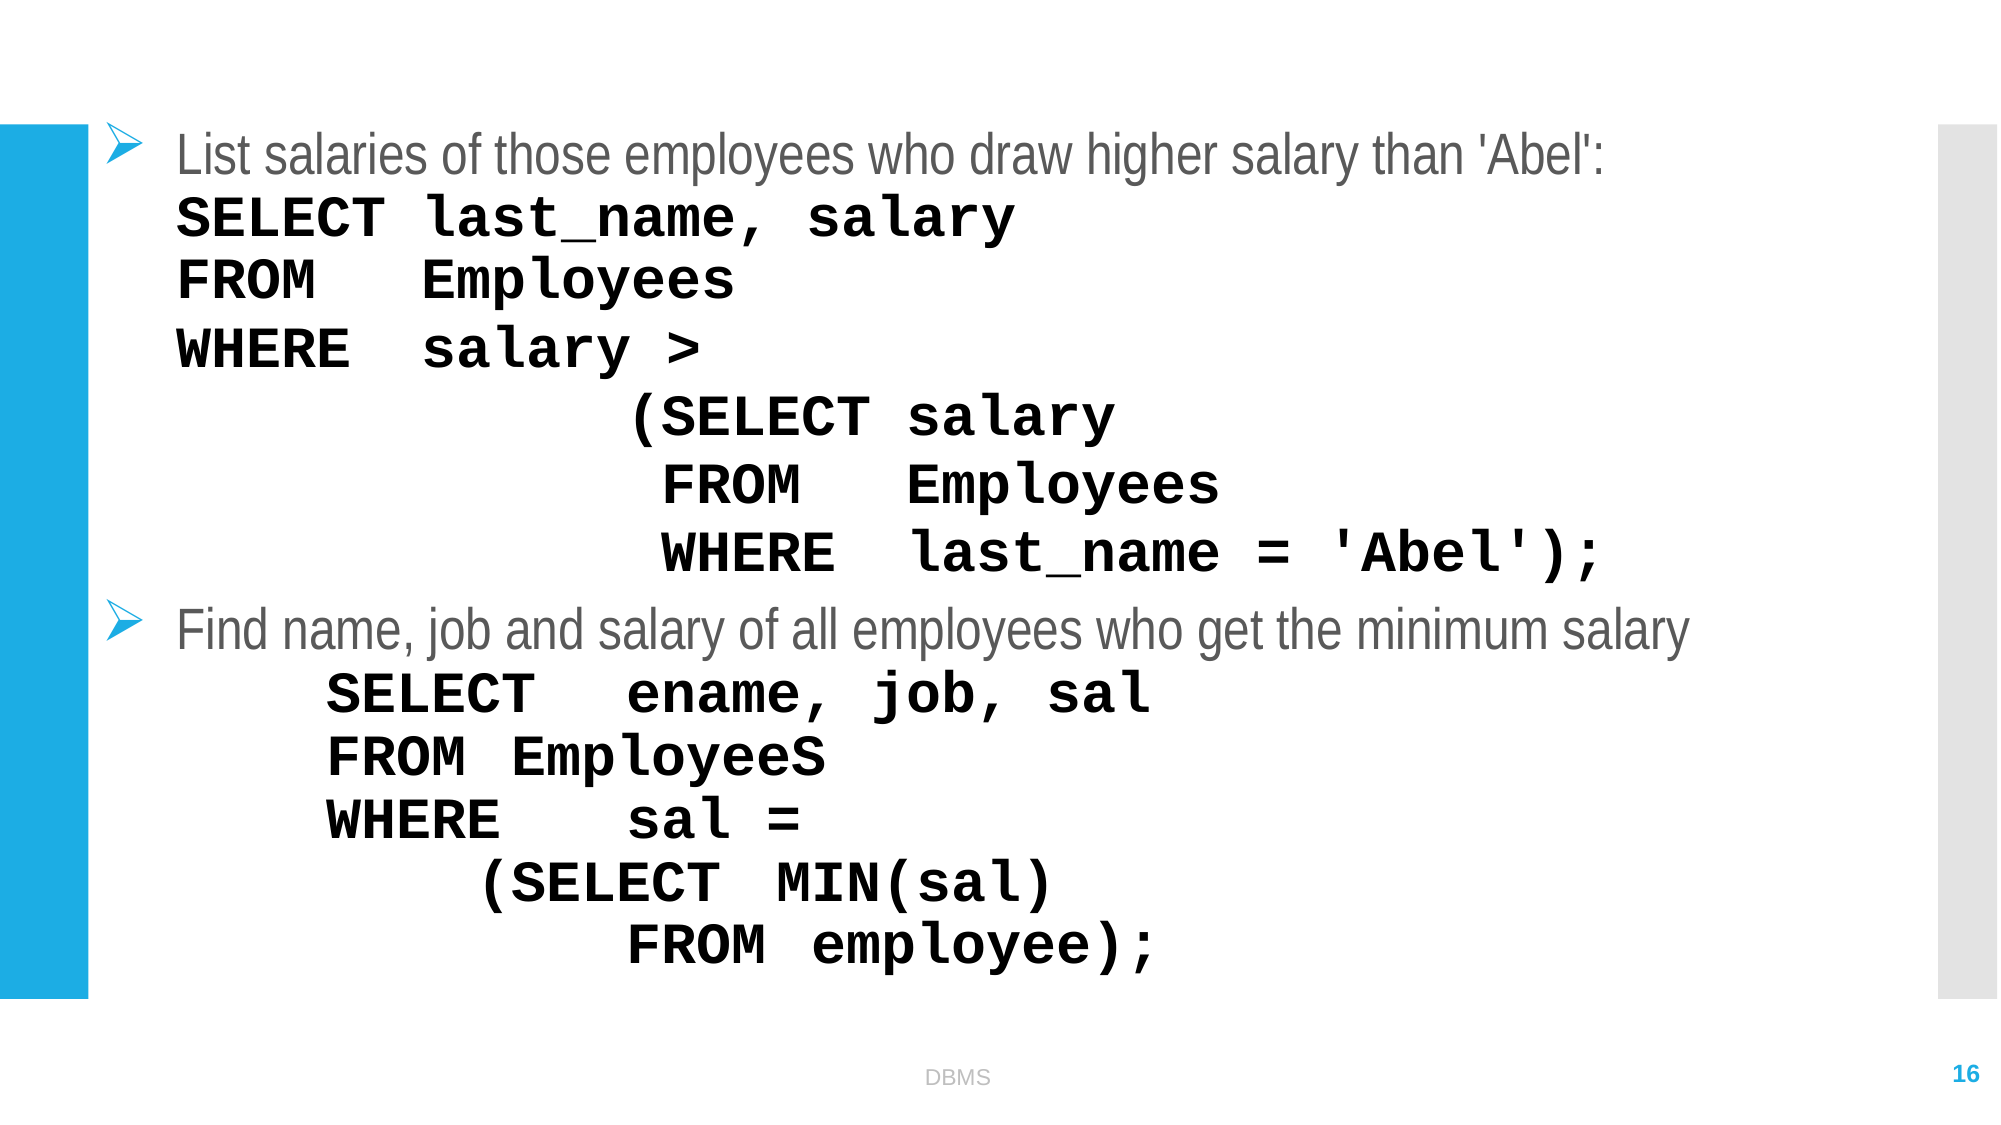

List salaries of those employees who draw higher salary than 'Abel':
	SELECT last_name, salary
	FROM   Employees
	WHERE  salary >
               (SELECT salary
                FROM   Employees
                WHERE  last_name = 'Abel');
Find name, job and salary of all employees who get the minimum salary
		SELECT	ename, job, sal
		FROM	 EmployeeS
 		WHERE	sal =
  			(SELECT	MIN(sal)
  				FROM	 employee);

16
DBMS